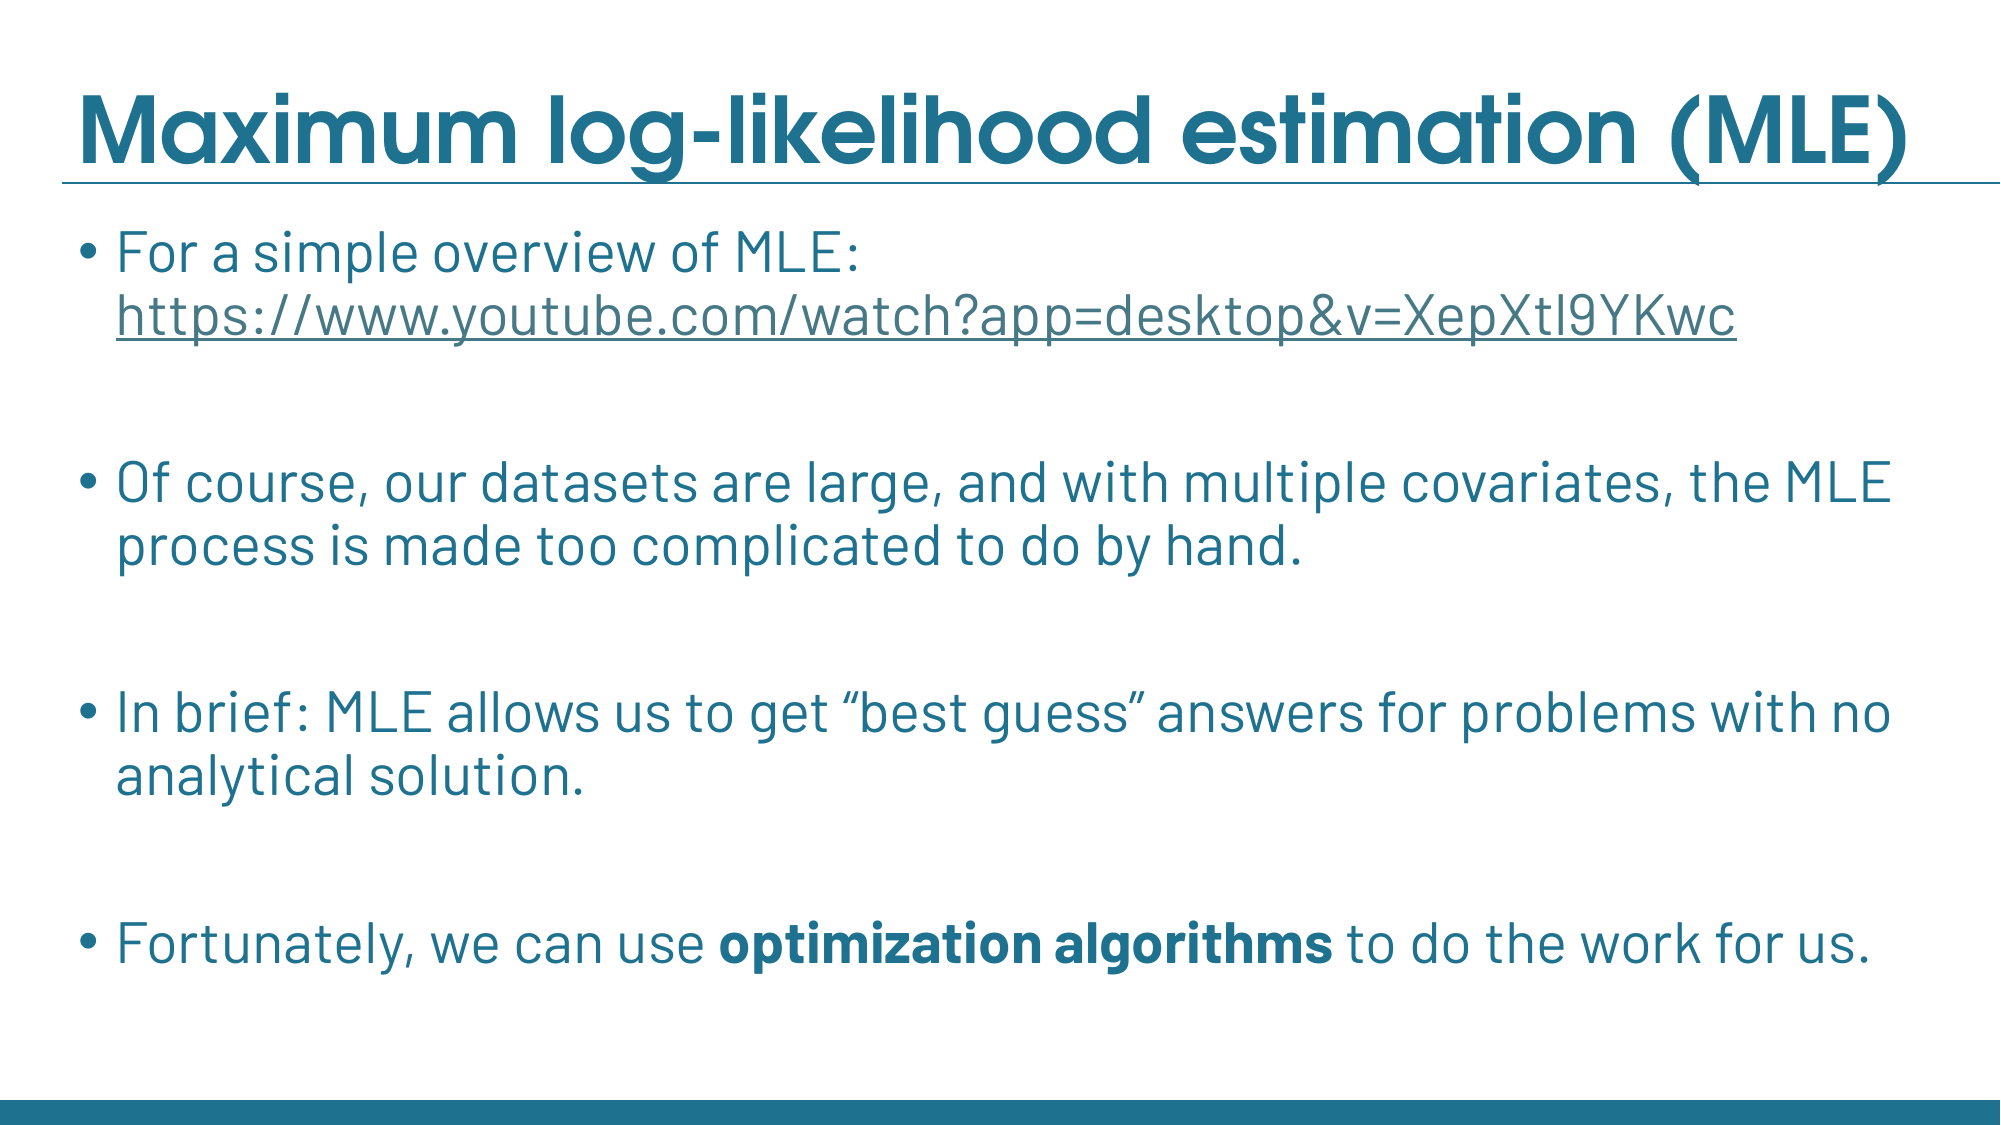

# Maximum log-likelihood estimation (MLE)
For a simple overview of MLE: https://www.youtube.com/watch?app=desktop&v=XepXtl9YKwc

Of course, our datasets are large, and with multiple covariates, the MLE process is made too complicated to do by hand.

In brief: MLE allows us to get “best guess” answers for problems with no analytical solution.

Fortunately, we can use optimization algorithms to do the work for us.